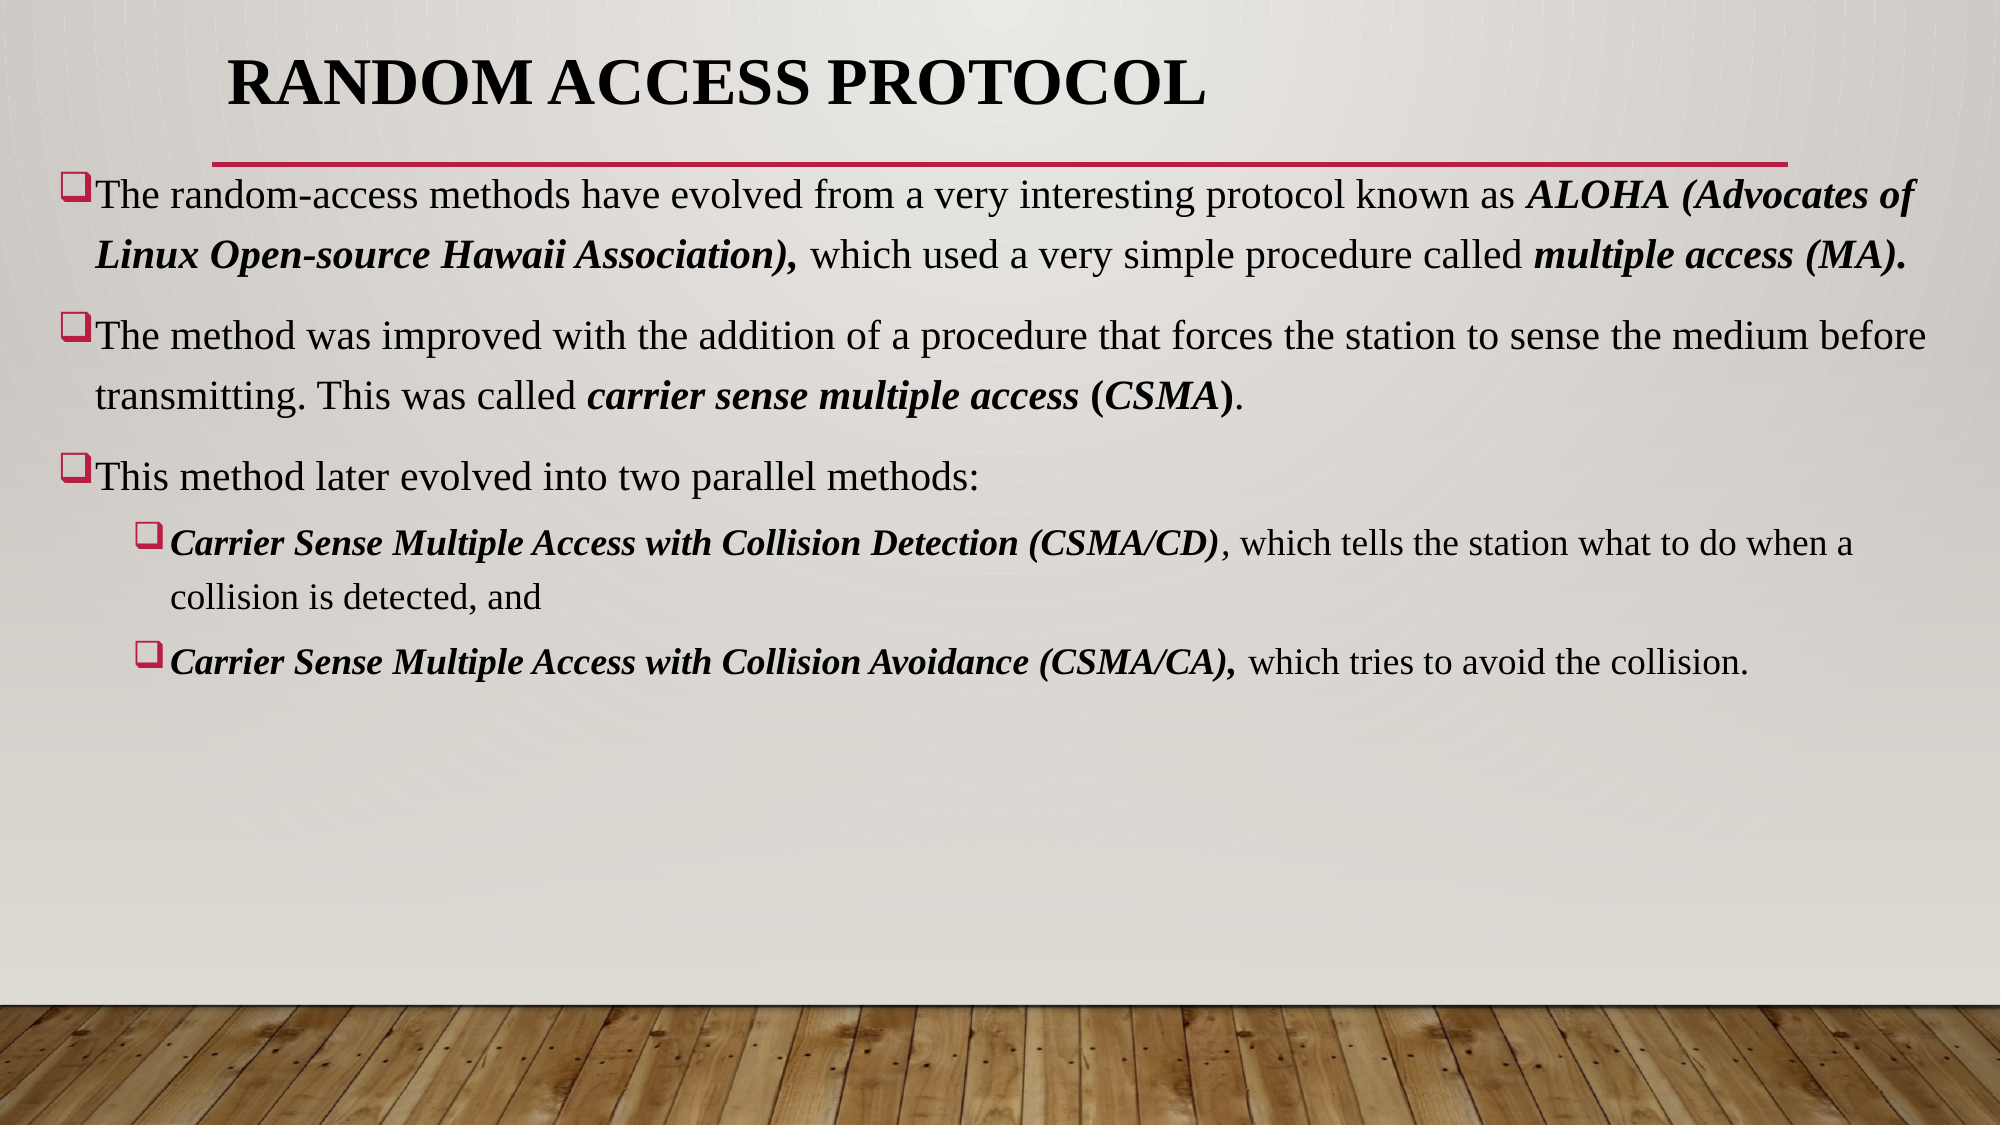

# RANDOM ACCESS PROTOCOL
The random-access methods have evolved from a very interesting protocol known as ALOHA (Advocates of Linux Open-source Hawaii Association), which used a very simple procedure called multiple access (MA).
The method was improved with the addition of a procedure that forces the station to sense the medium before transmitting. This was called carrier sense multiple access (CSMA).
This method later evolved into two parallel methods:
Carrier Sense Multiple Access with Collision Detection (CSMA/CD), which tells the station what to do when a collision is detected, and
Carrier Sense Multiple Access with Collision Avoidance (CSMA/CA), which tries to avoid the collision.